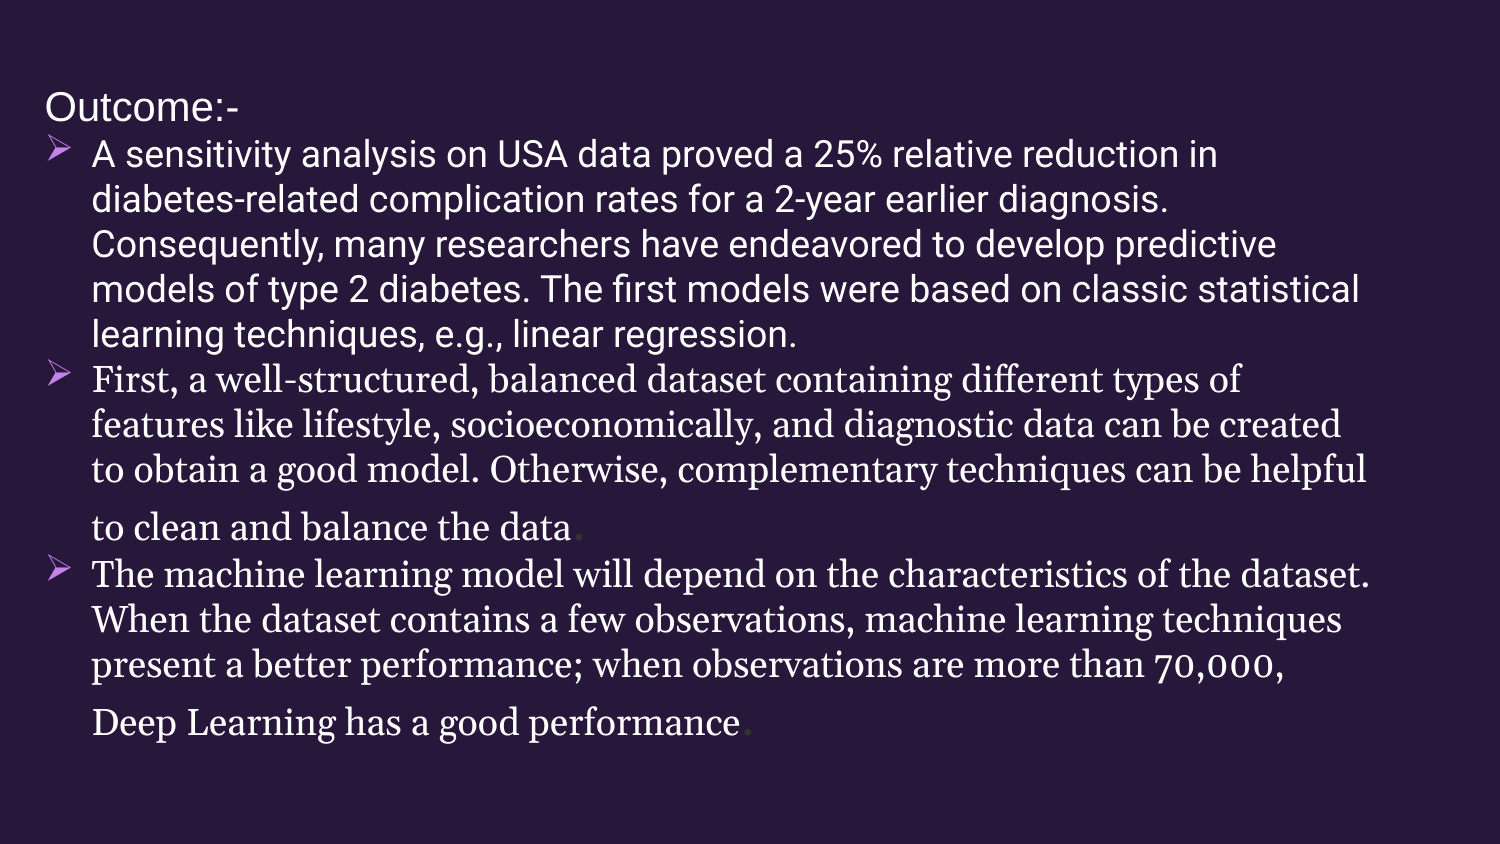

Outcome:-
A sensitivity analysis on USA data proved a 25% relative reduction in diabetes-related complication rates for a 2-year earlier diagnosis. Consequently, many researchers have endeavored to develop predictive models of type 2 diabetes. The first models were based on classic statistical learning techniques, e.g., linear regression.
First, a well-structured, balanced dataset containing different types of features like lifestyle, socioeconomically, and diagnostic data can be created to obtain a good model. Otherwise, complementary techniques can be helpful to clean and balance the data.
The machine learning model will depend on the characteristics of the dataset. When the dataset contains a few observations, machine learning techniques present a better performance; when observations are more than 70,000, Deep Learning has a good performance.

#